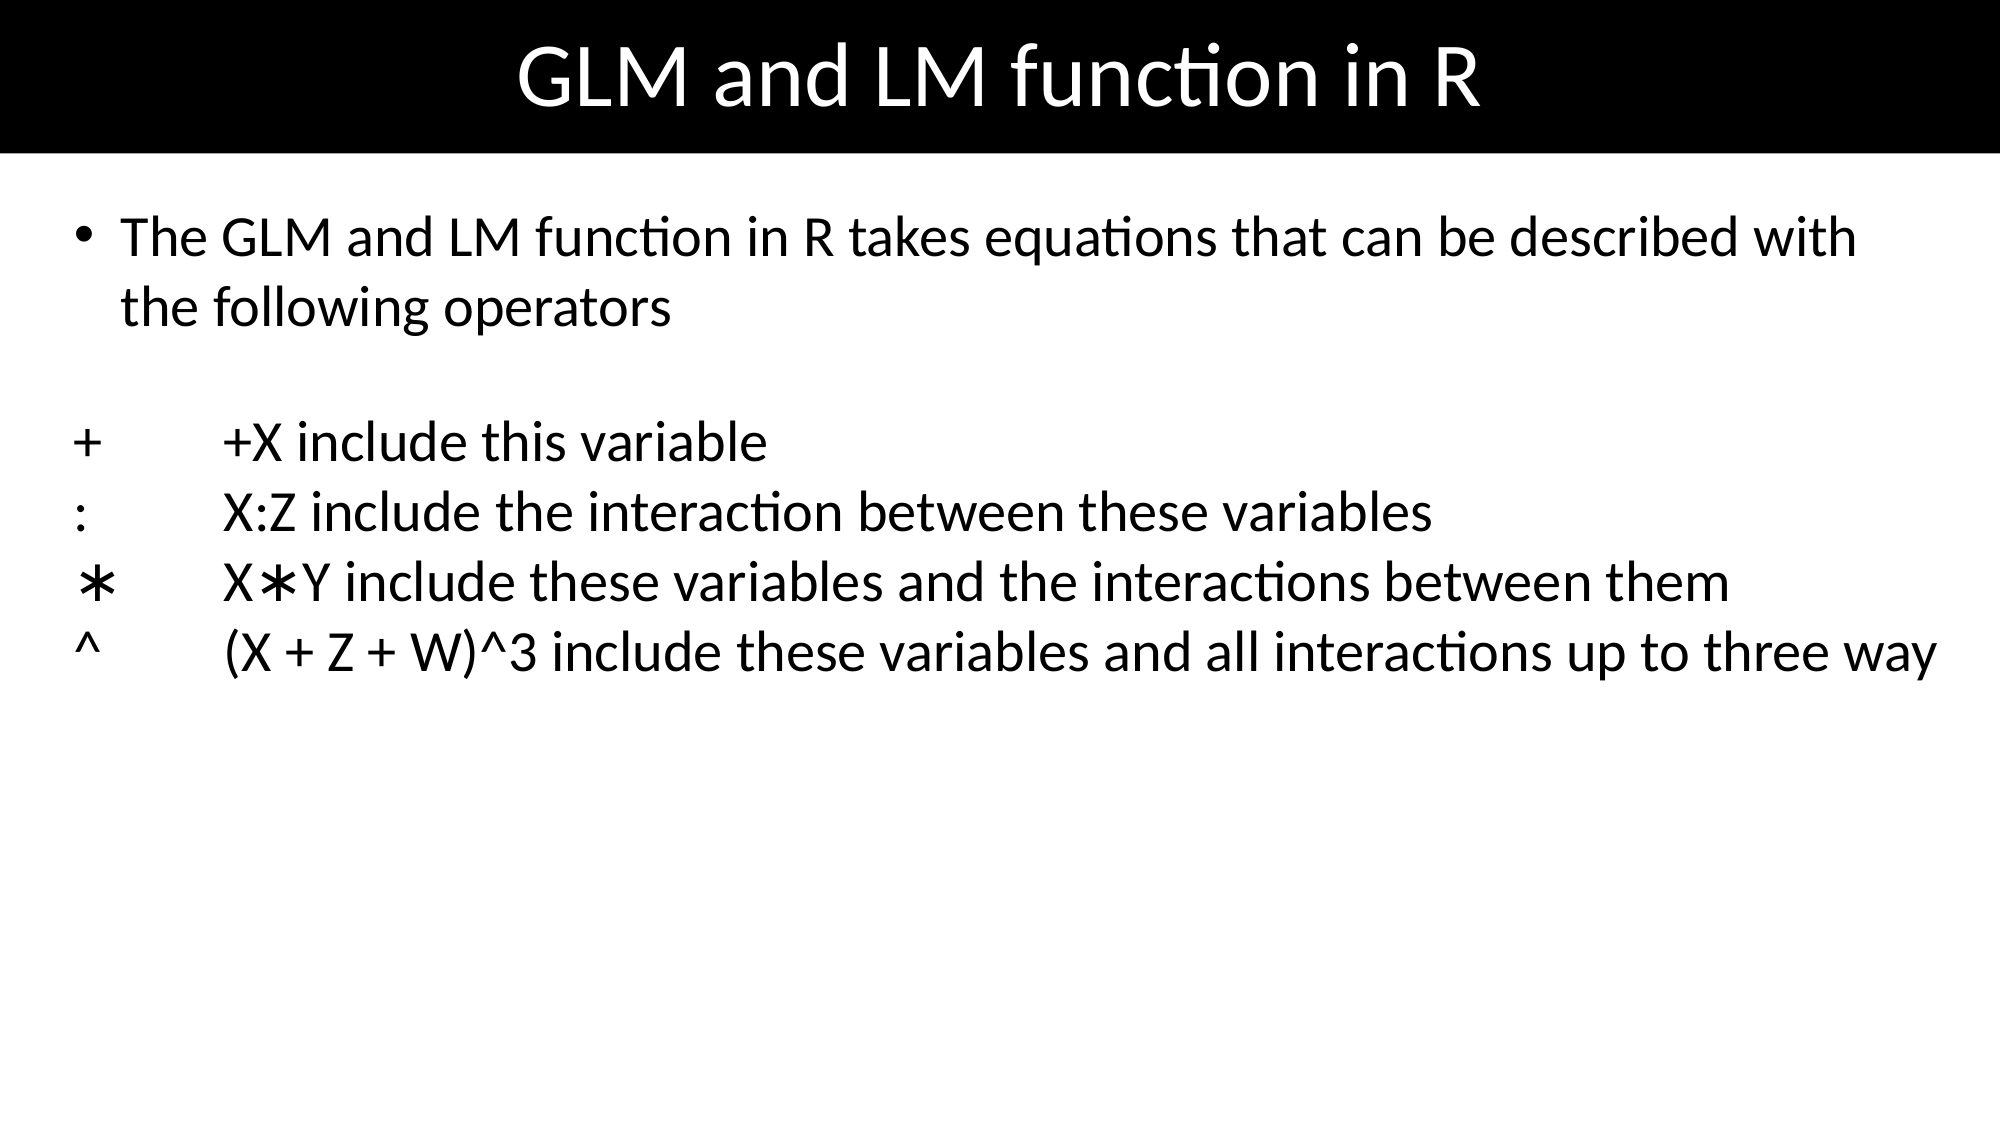

# GLM and LM function in R
The GLM and LM function in R takes equations that can be described with the following operators
+ 	+X include this variable
: 	X:Z include the interaction between these variables
∗ 	X∗Y include these variables and the interactions between them
^ 	(X + Z + W)^3 include these variables and all interactions up to three way